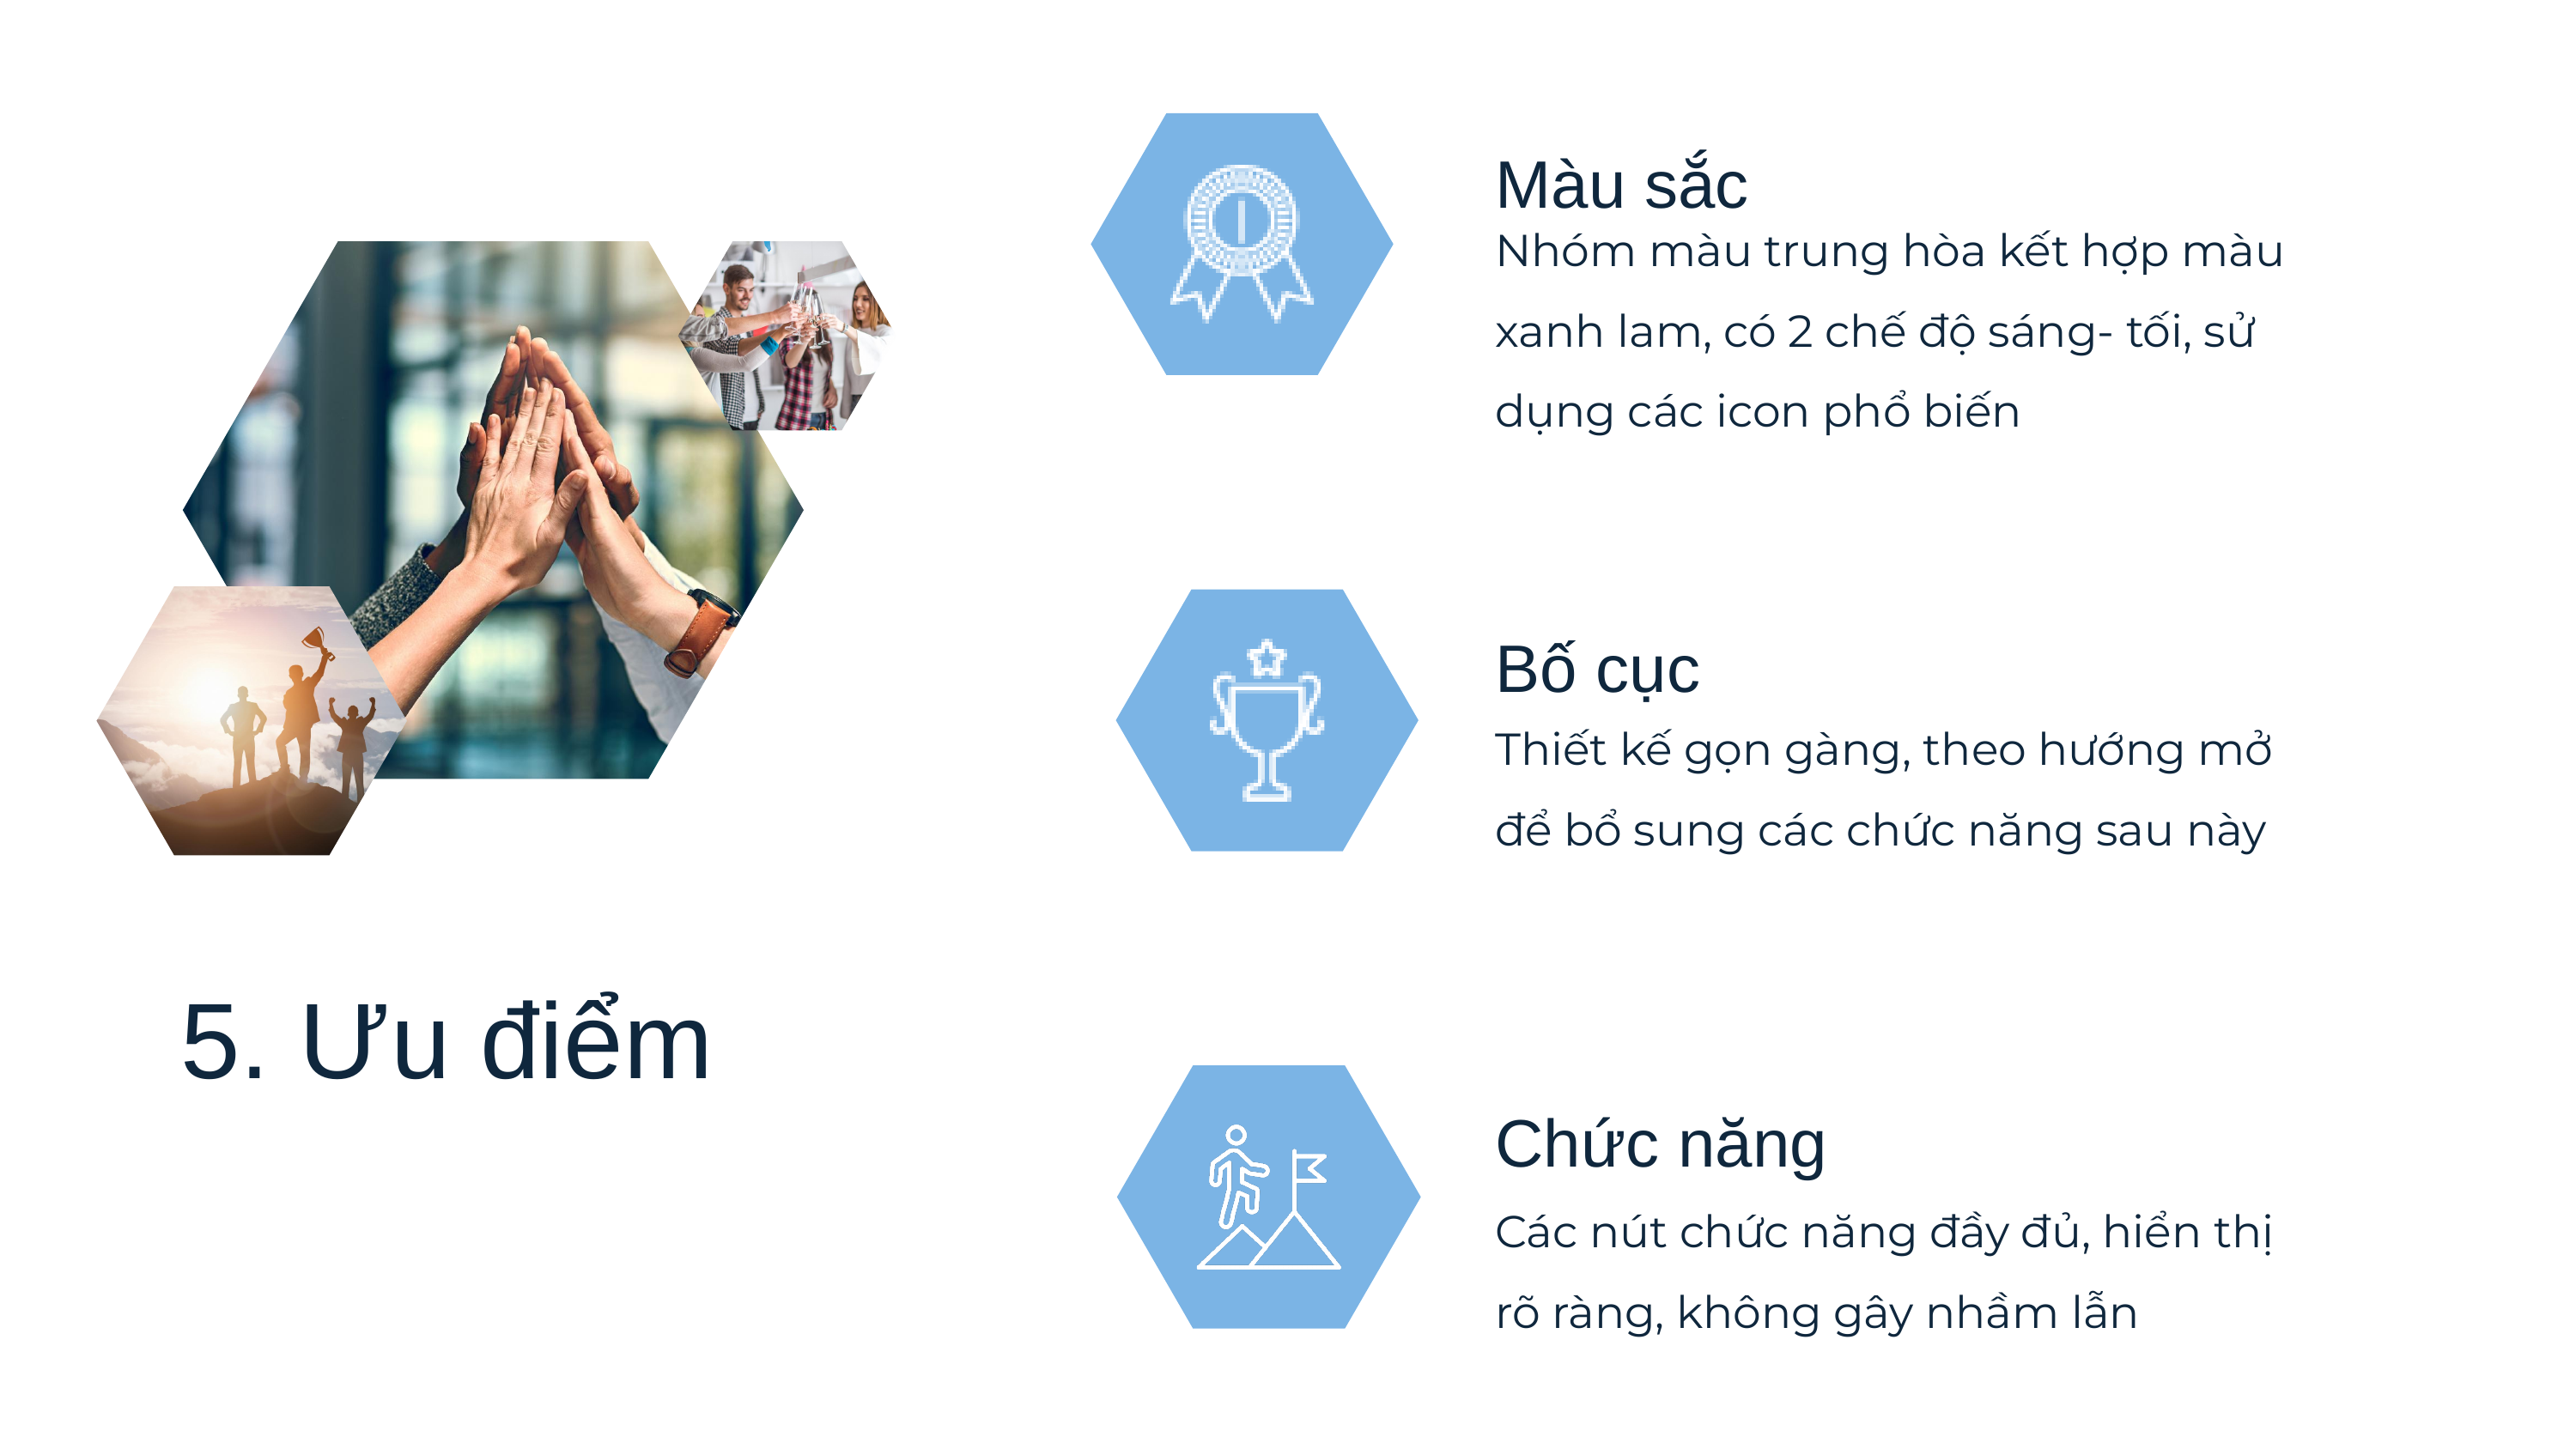

Màu sắc

Nhóm màu trung hòa kết hợp màu xanh lam, có 2 chế độ sáng- tối, sử dụng các icon phổ biến

Bố cục
Thiết kế gọn gàng, theo hướng mở để bổ sung các chức năng sau này
5. Ưu điểm

Chức năng
Các nút chức năng đầy đủ, hiển thị rõ ràng, không gây nhầm lẫn